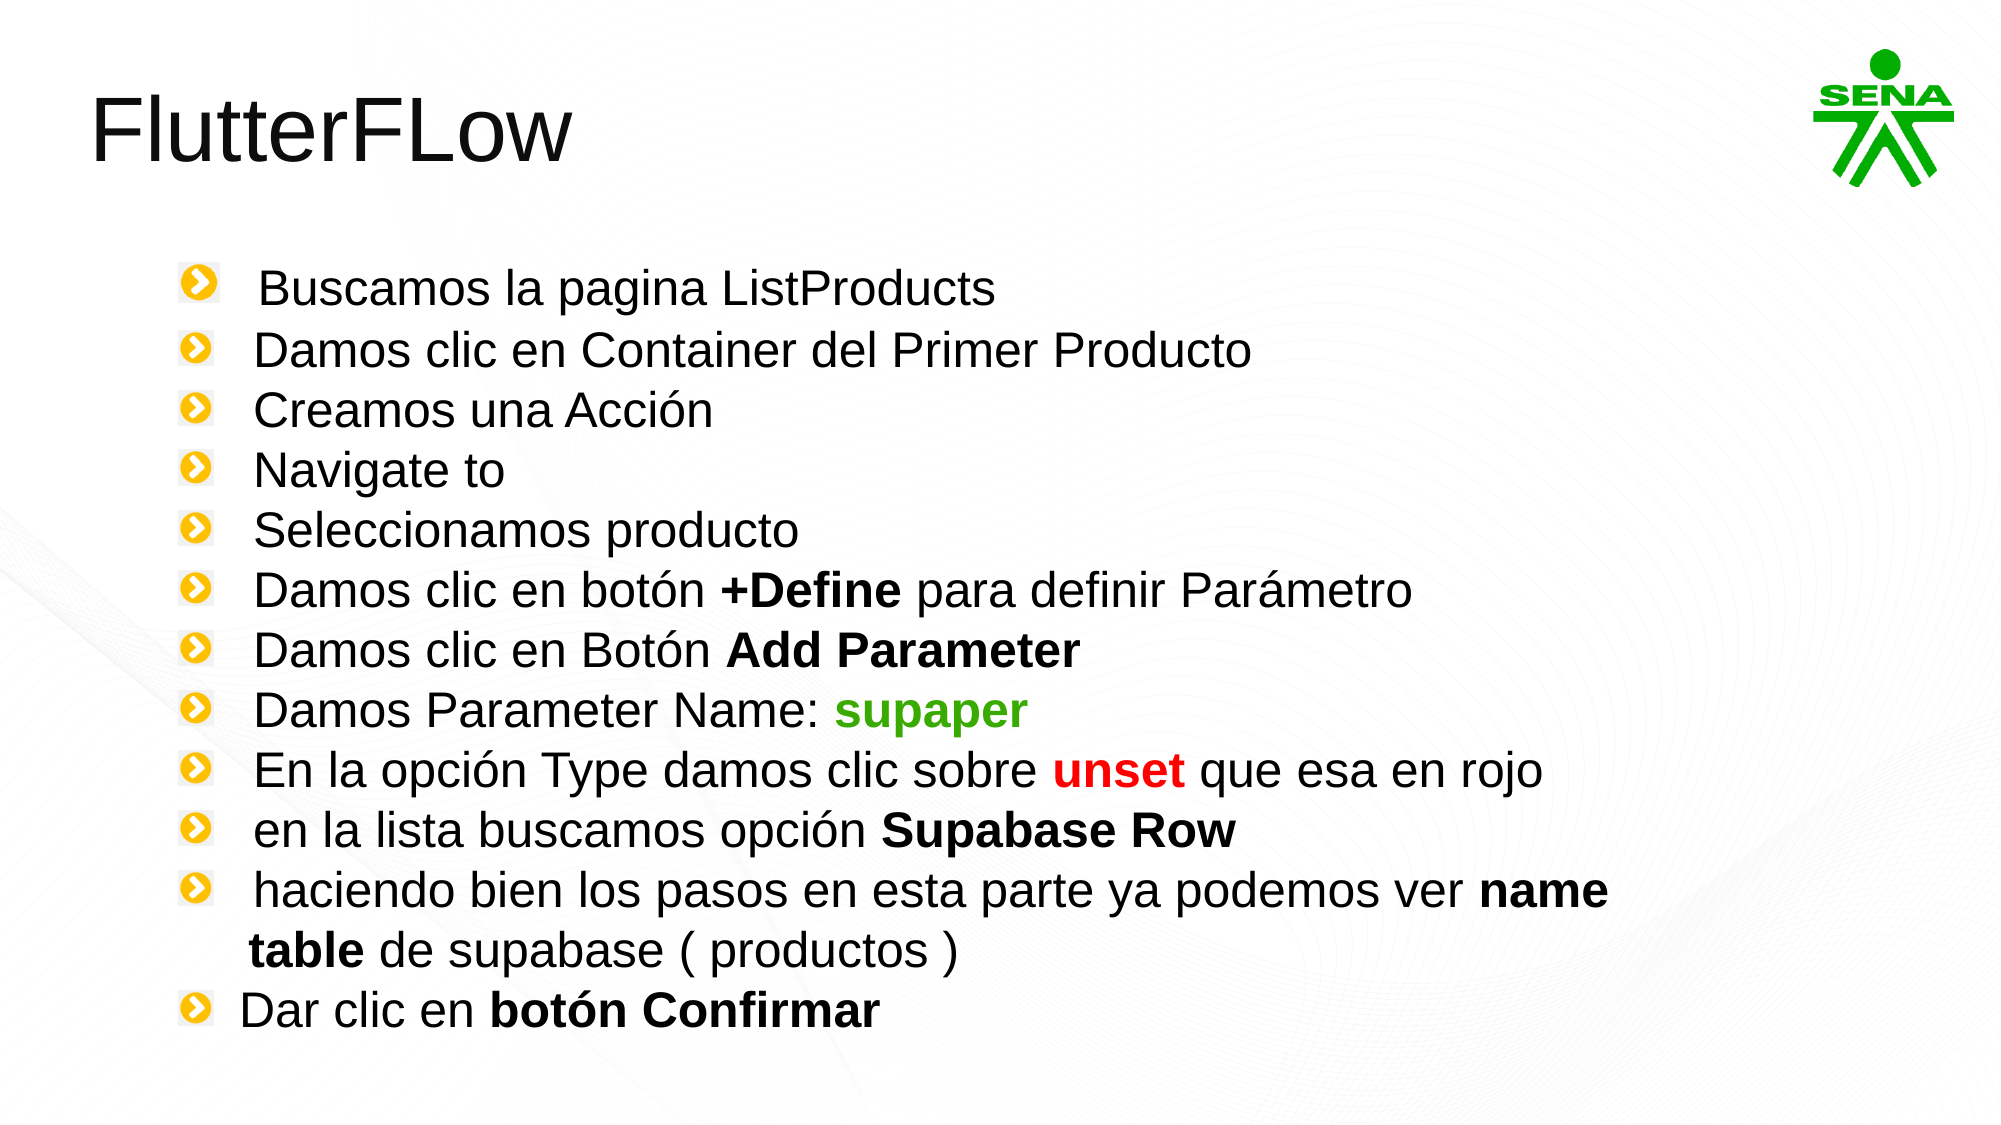

FlutterFLow
  Buscamos la pagina ListProducts
  Damos clic en Container del Primer Producto
  Creamos una Acción
  Navigate to
  Seleccionamos producto
  Damos clic en botón +Define para definir Parámetro
  Damos clic en Botón Add Parameter
  Damos Parameter Name: supaper
  En la opción Type damos clic sobre unset que esa en rojo
  en la lista buscamos opción Supabase Row
  haciendo bien los pasos en esta parte ya podemos ver name
     table de supabase ( productos )
 Dar clic en botón Confirmar